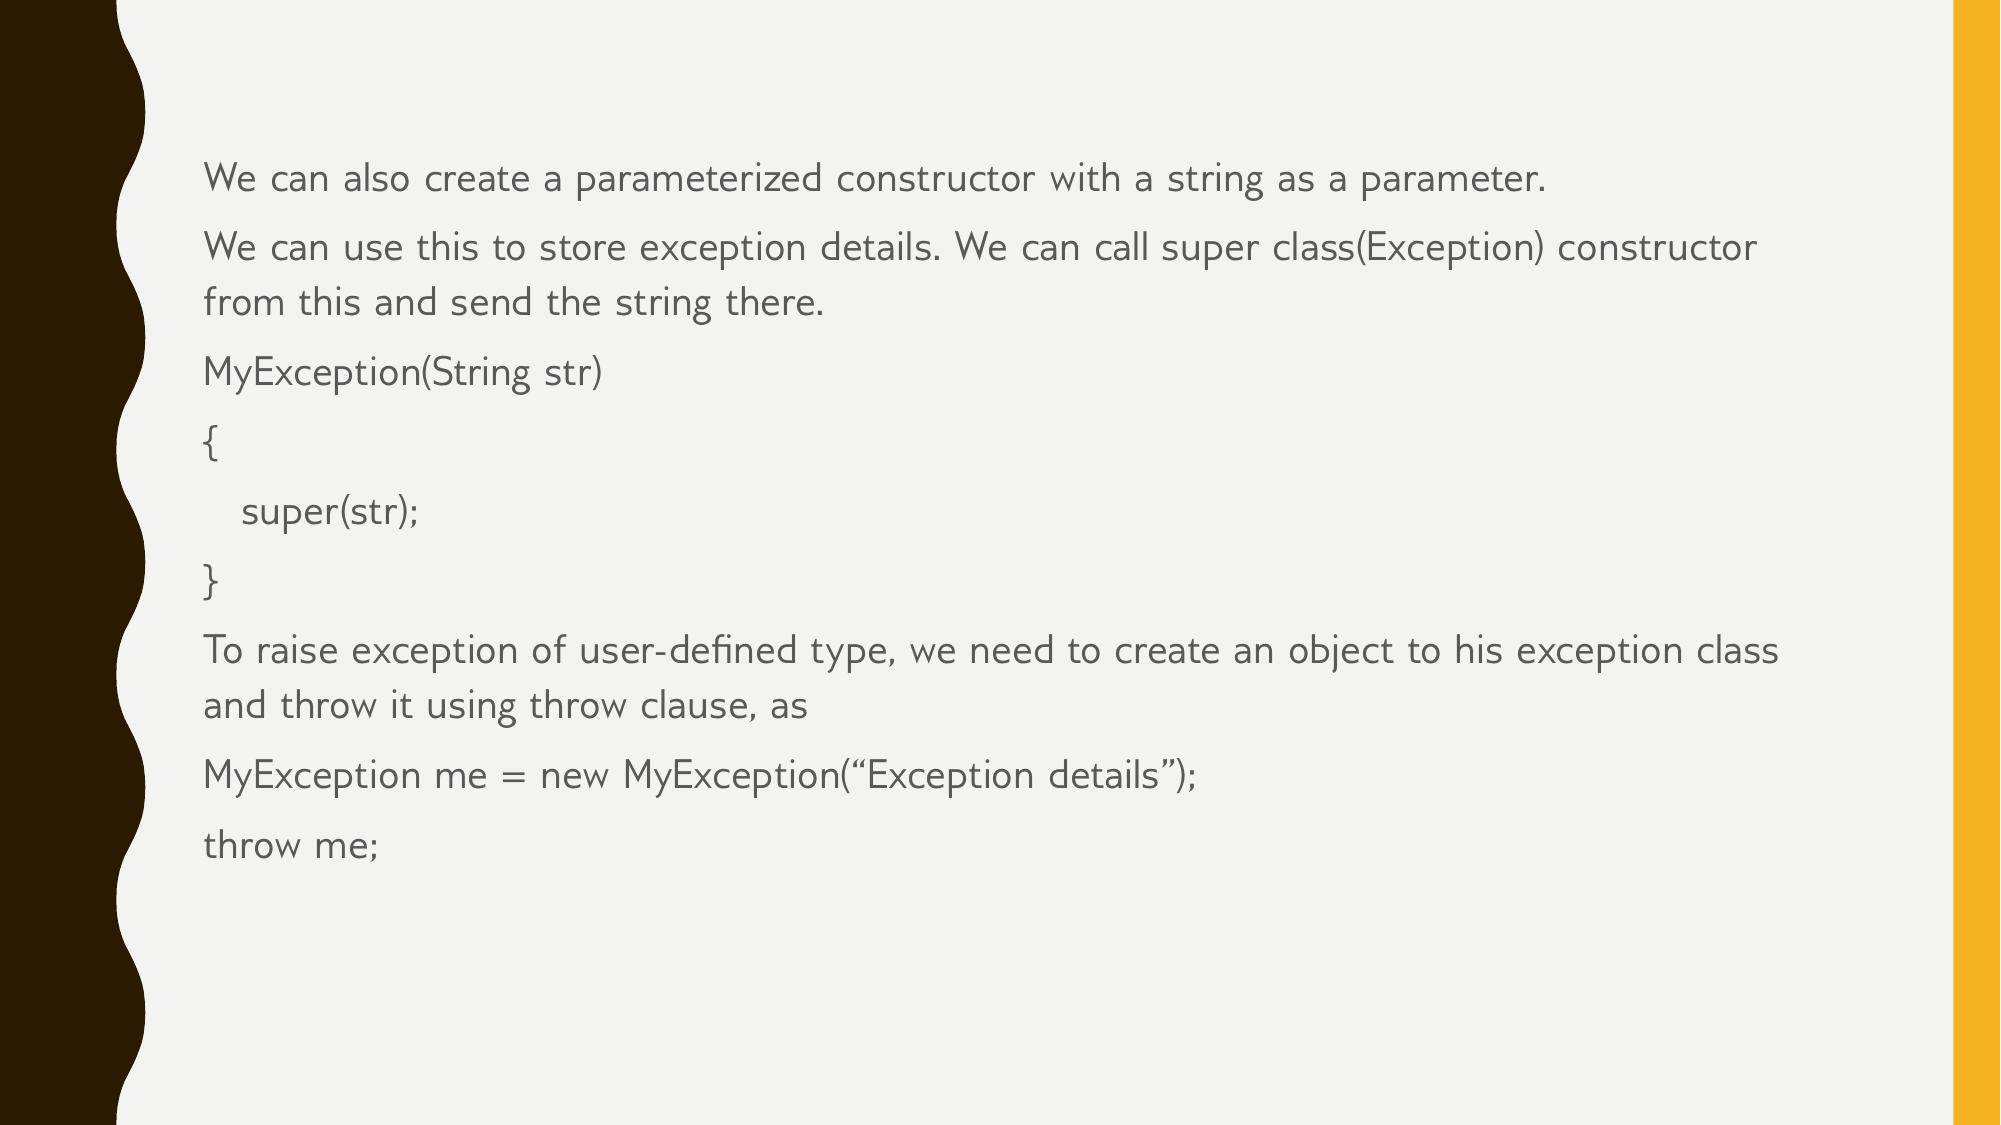

We can also create a parameterized constructor with a string as a parameter.
We can use this to store exception details. We can call super class(Exception) constructor from this and send the string there.
MyException(String str)
{
   super(str);
}
To raise exception of user-defined type, we need to create an object to his exception class and throw it using throw clause, as
MyException me = new MyException(“Exception details”);
throw me;